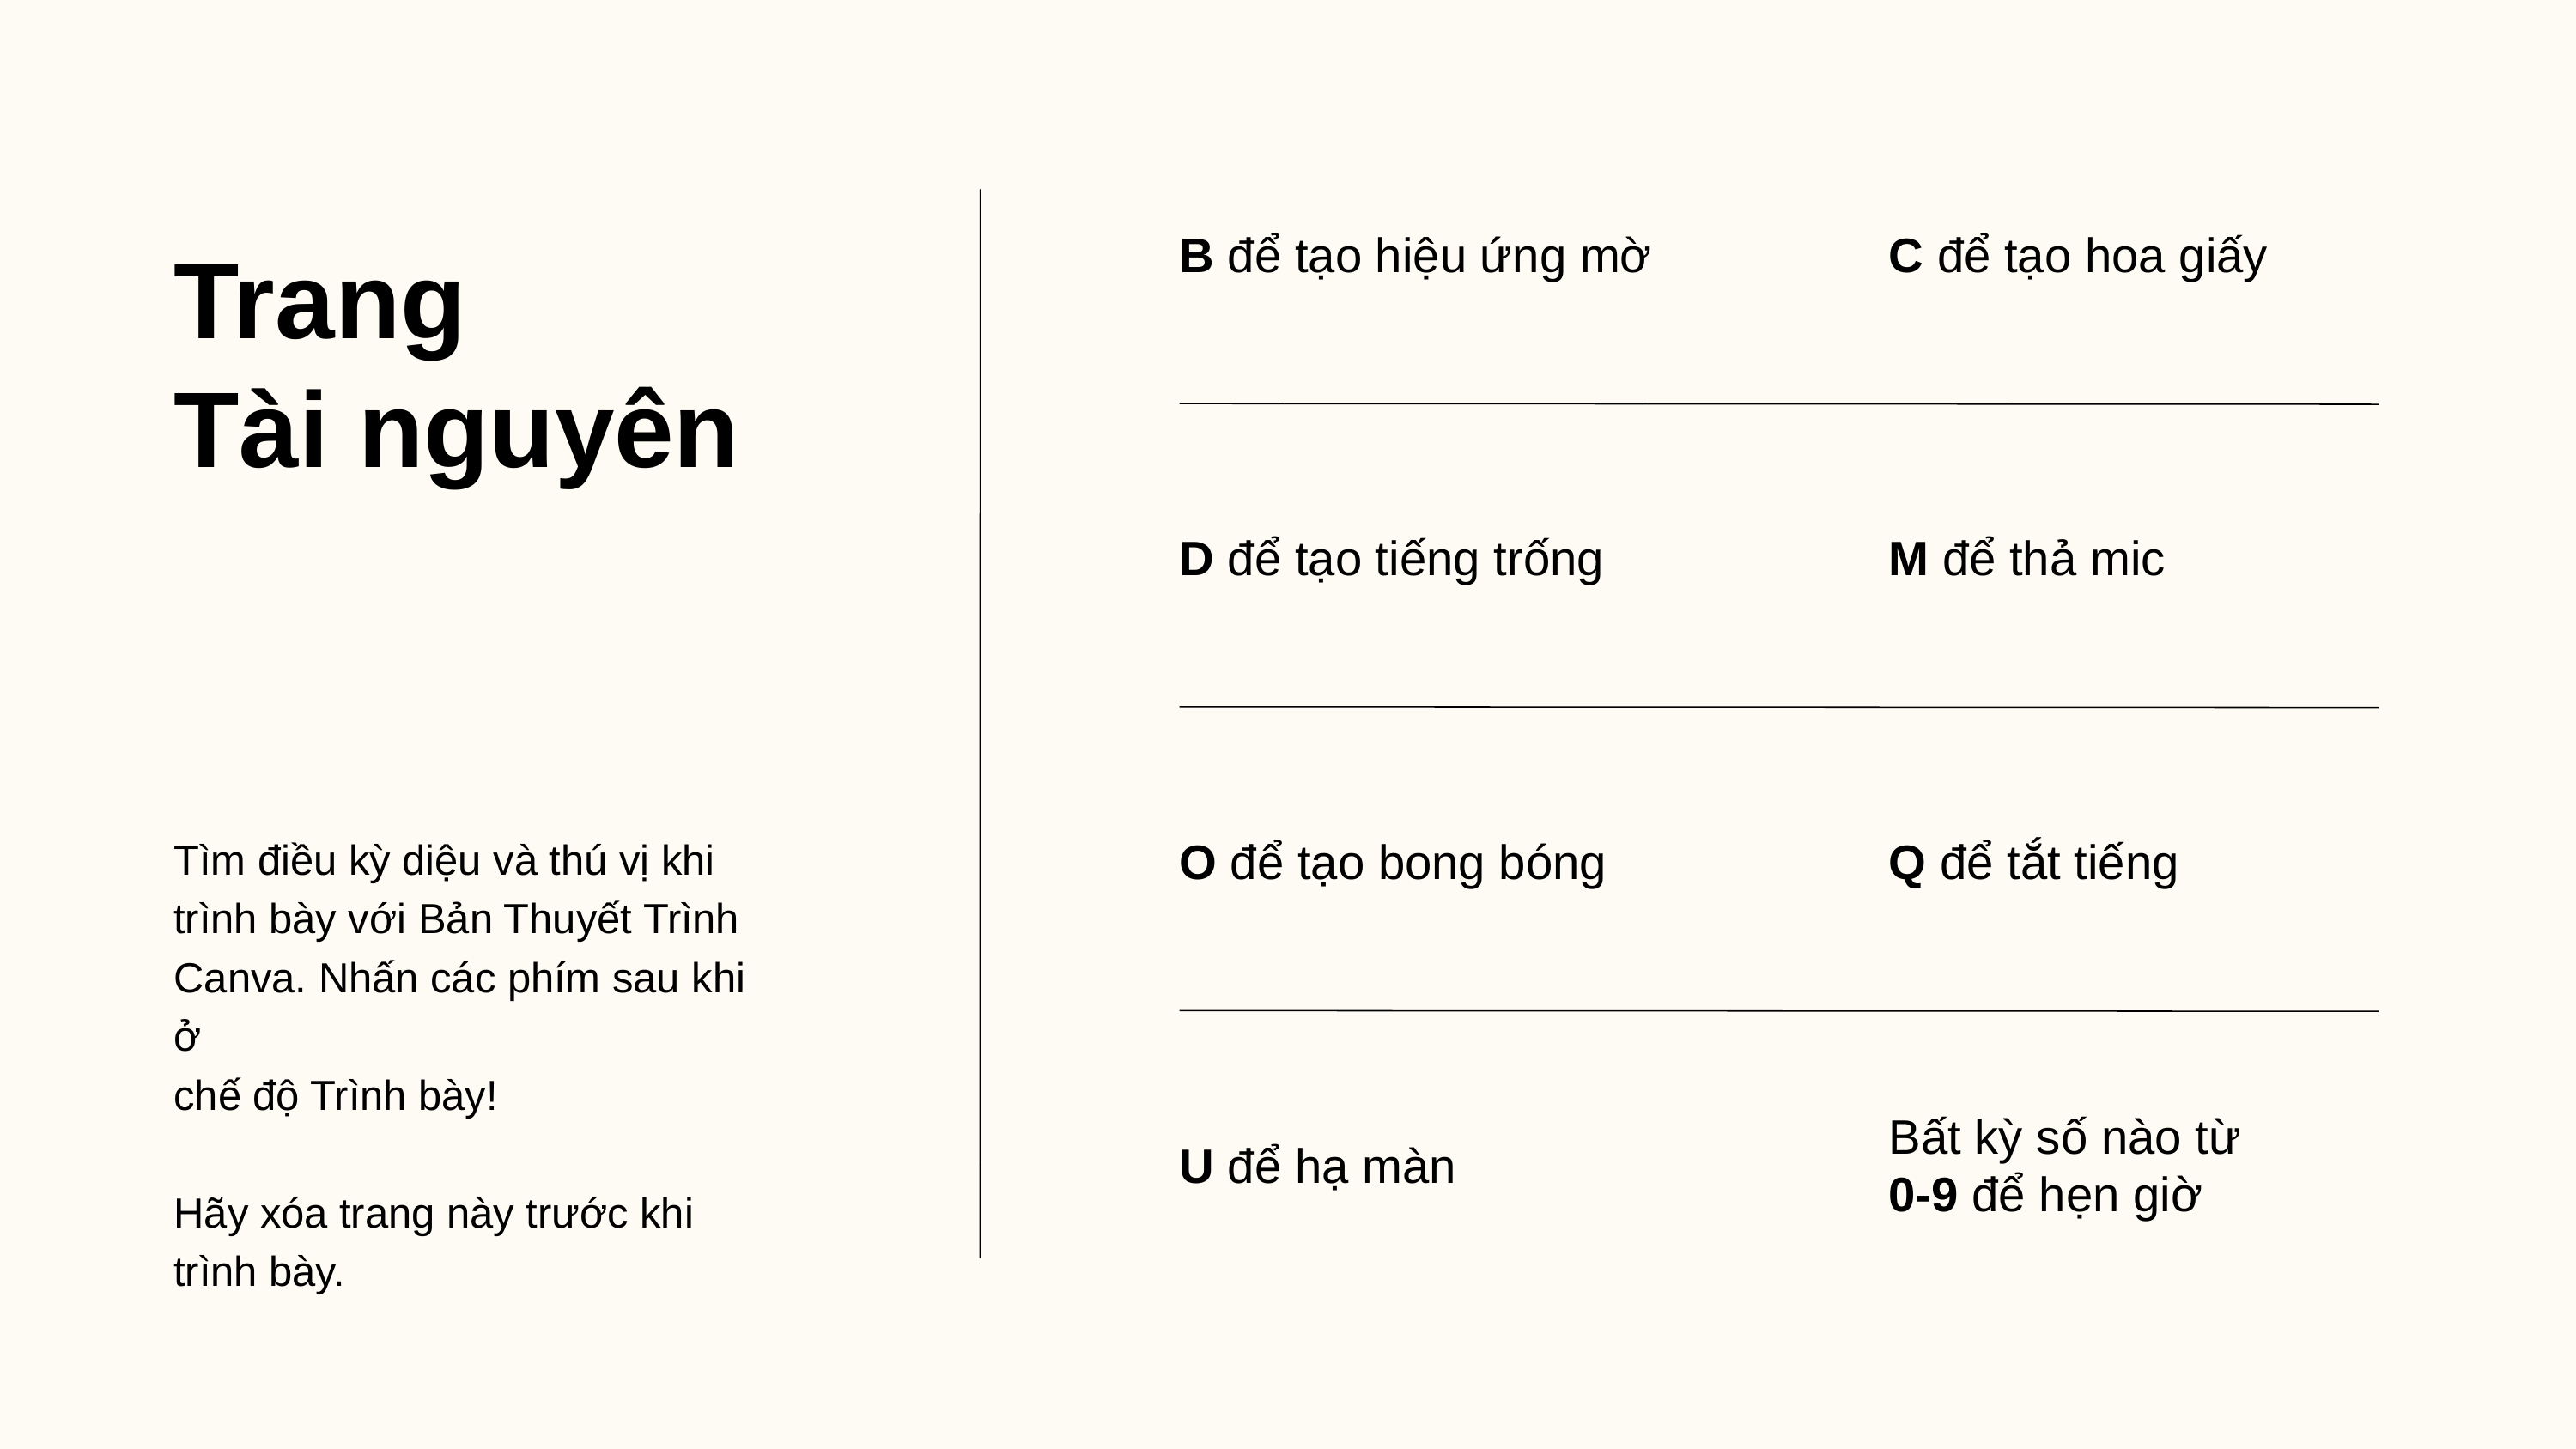

B để tạo hiệu ứng mờ
C để tạo hoa giấy
Trang
Tài nguyên

M để thả mic
D để tạo tiếng trống

Tìm điều kỳ diệu và thú vị khi
trình bày với Bản Thuyết Trình
Canva. Nhấn các phím sau khi ở
chế độ Trình bày!

Hãy xóa trang này trước khi
trình bày.
O để tạo bong bóng
Q để tắt tiếng

Bất kỳ số nào từ
0-9 để hẹn giờ
U để hạ màn